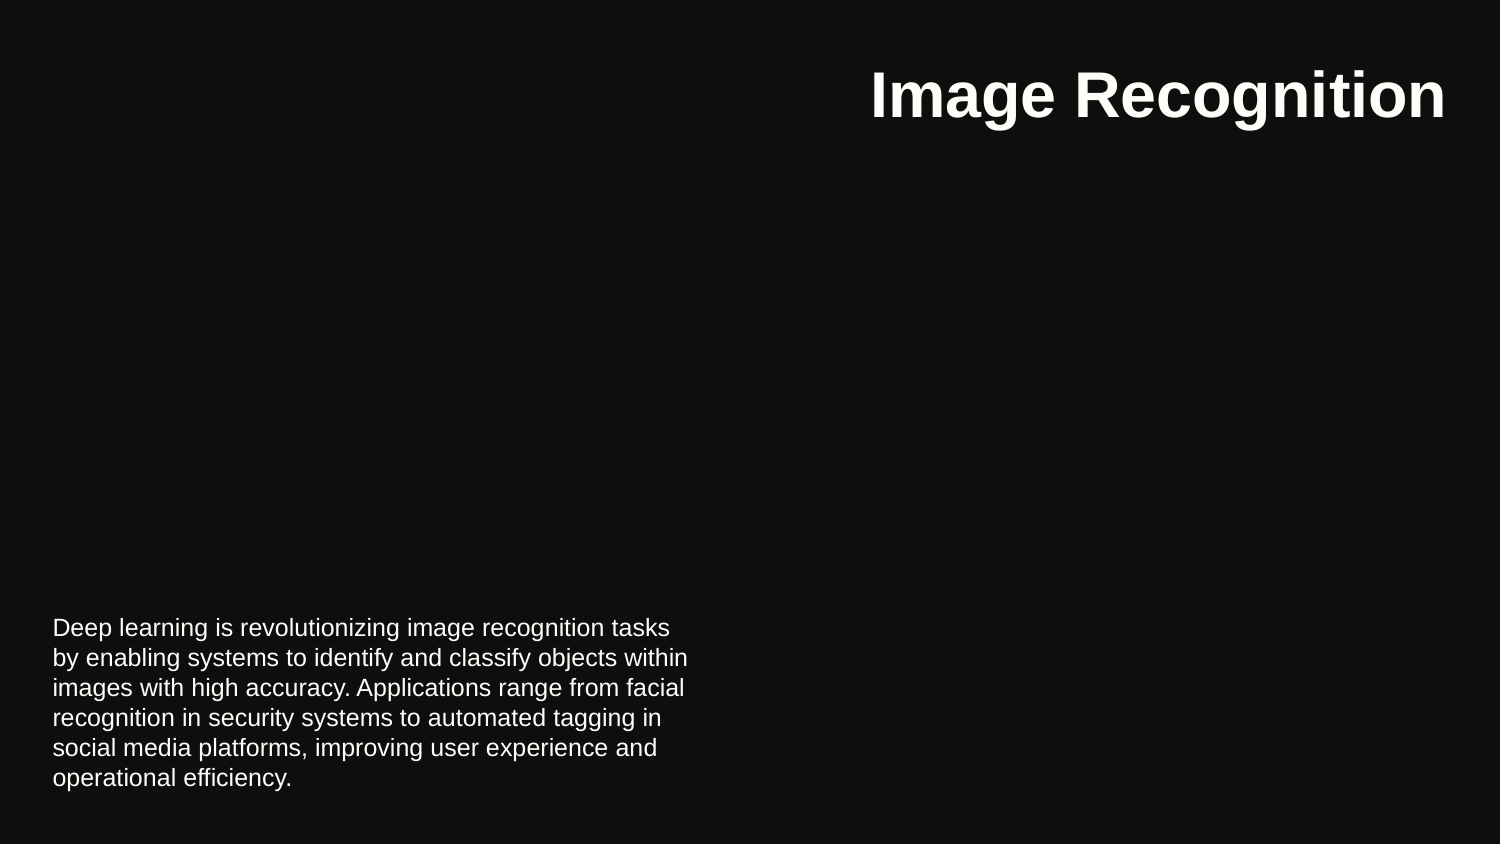

# Image Recognition
Deep learning is revolutionizing image recognition tasks by enabling systems to identify and classify objects within images with high accuracy. Applications range from facial recognition in security systems to automated tagging in social media platforms, improving user experience and operational efficiency.